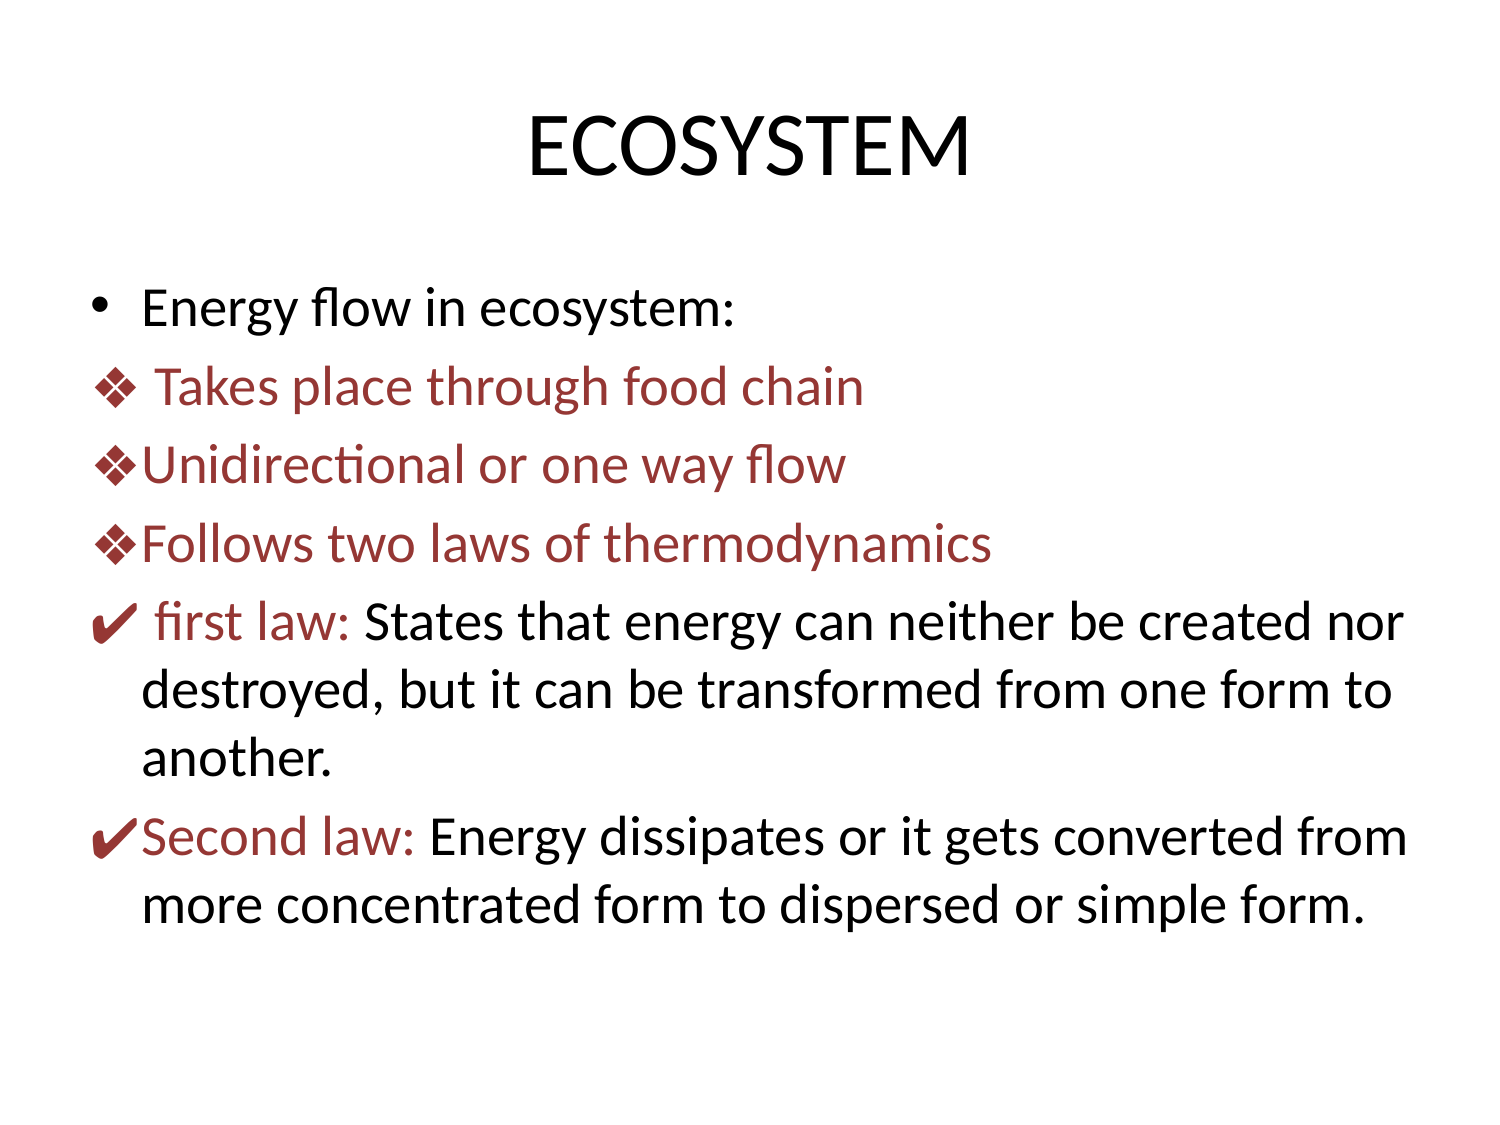

# ECOSYSTEM
Energy flow in ecosystem:
 Takes place through food chain
Unidirectional or one way flow
Follows two laws of thermodynamics
 first law: States that energy can neither be created nor destroyed, but it can be transformed from one form to another.
Second law: Energy dissipates or it gets converted from more concentrated form to dispersed or simple form.